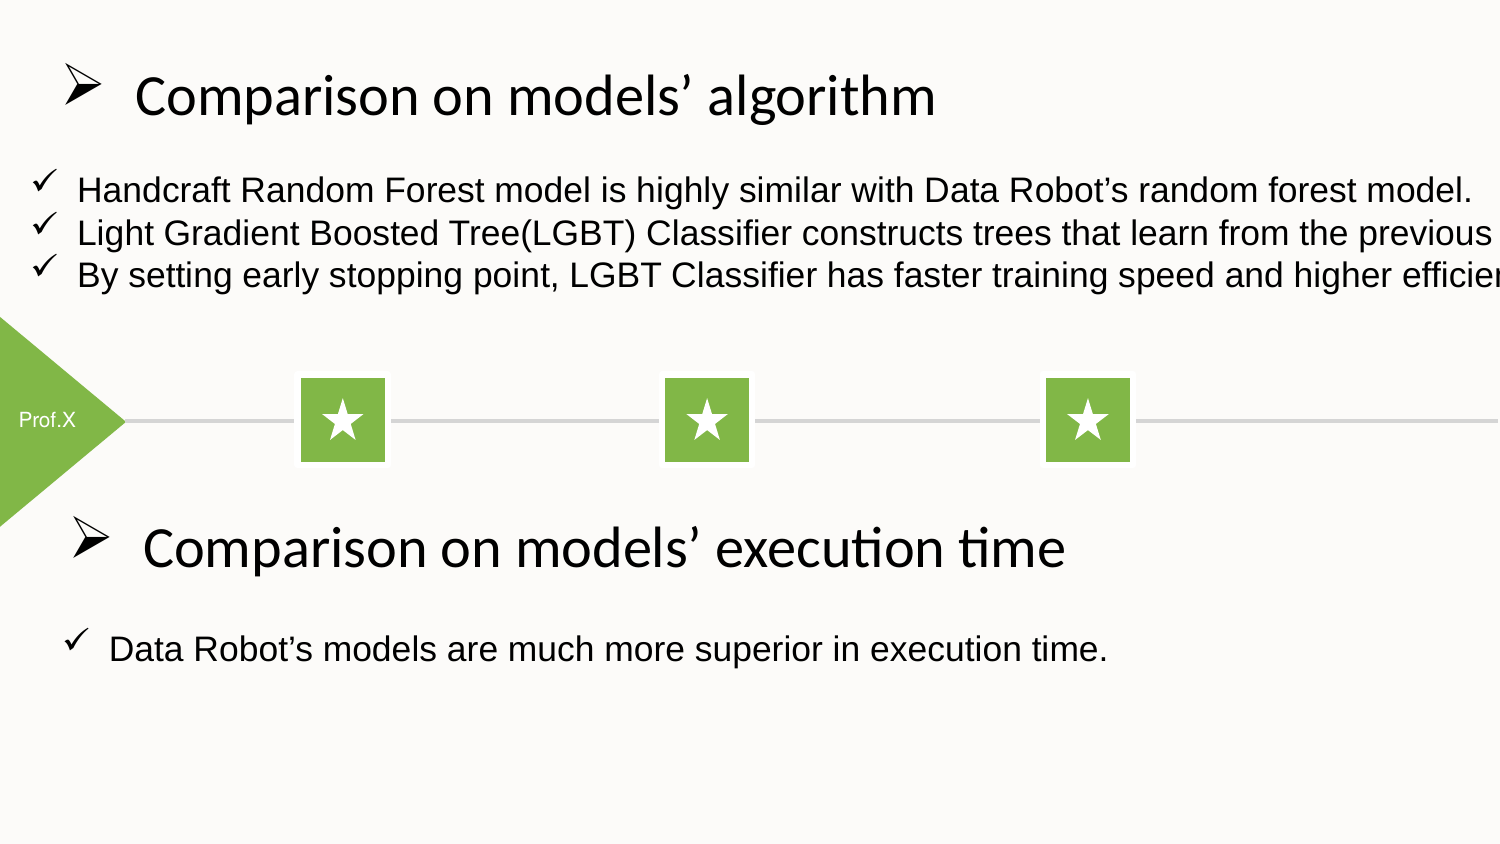

Comparison on models’ algorithm
Handcraft Random Forest model is highly similar with Data Robot’s random forest model.
Light Gradient Boosted Tree(LGBT) Classifier constructs trees that learn from the previous tree.
By setting early stopping point, LGBT Classifier has faster training speed and higher efficiency.

Prof.X

Comparison on models’ execution time
Data Robot’s models are much more superior in execution time.